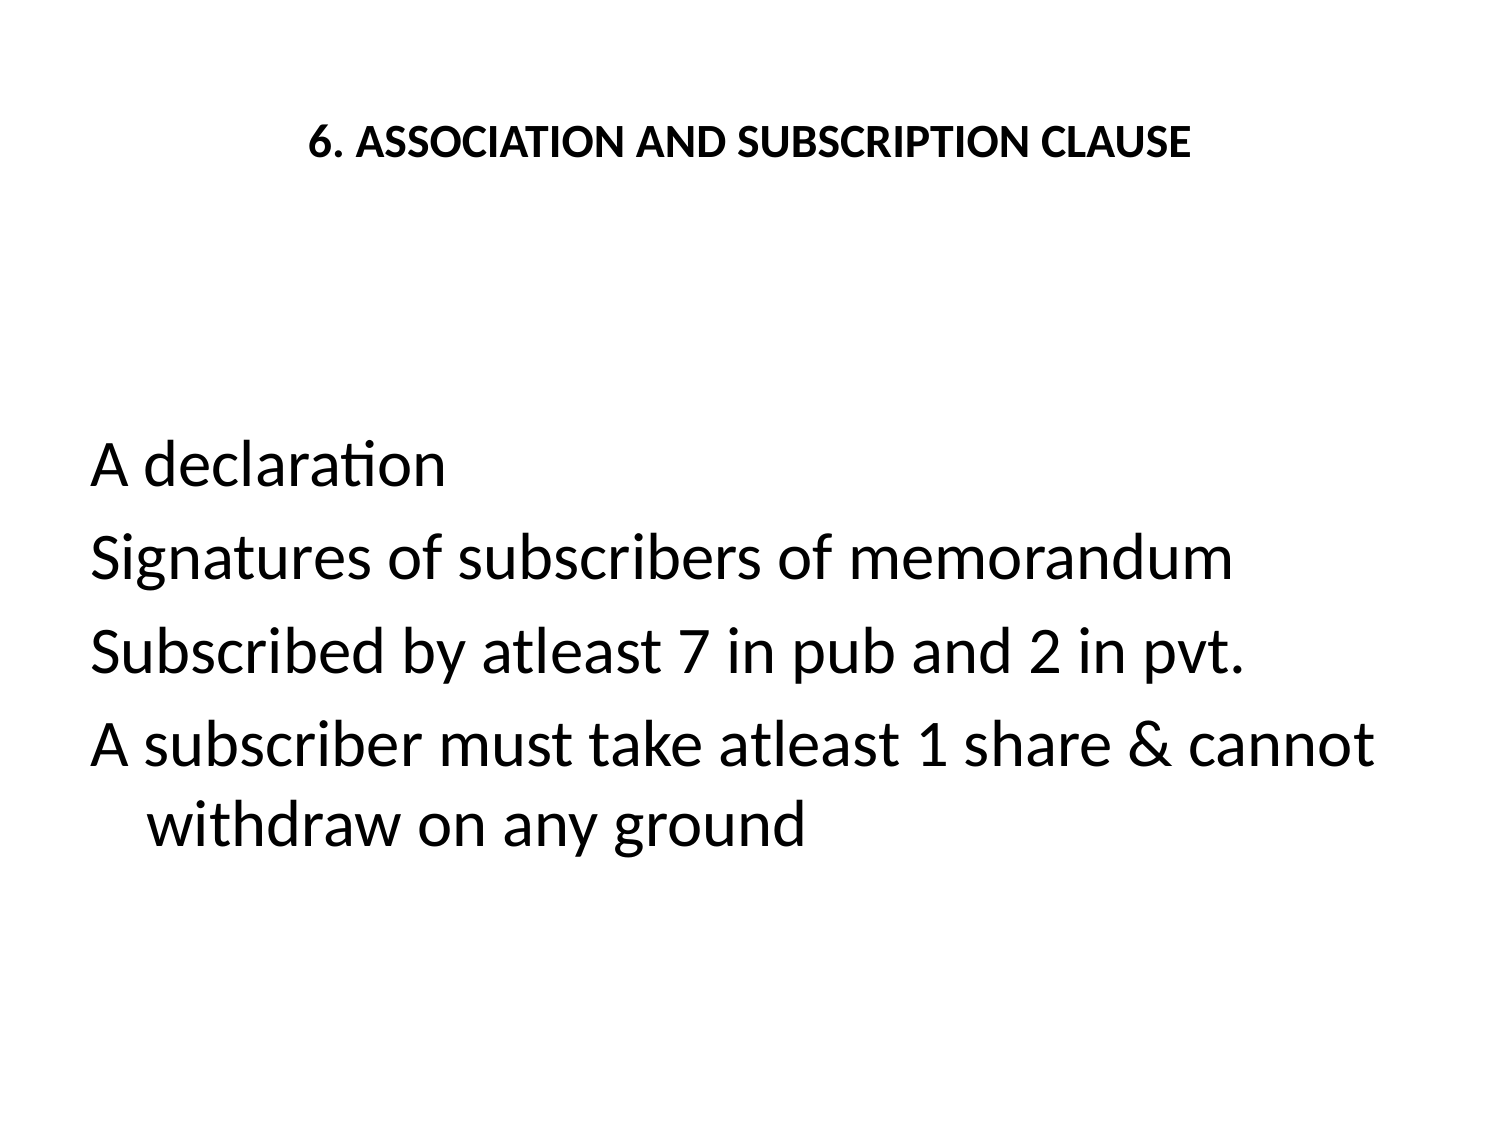

# 6. ASSOCIATION AND SUBSCRIPTION CLAUSE
A declaration
Signatures of subscribers of memorandum
Subscribed by atleast 7 in pub and 2 in pvt.
A subscriber must take atleast 1 share & cannot withdraw on any ground